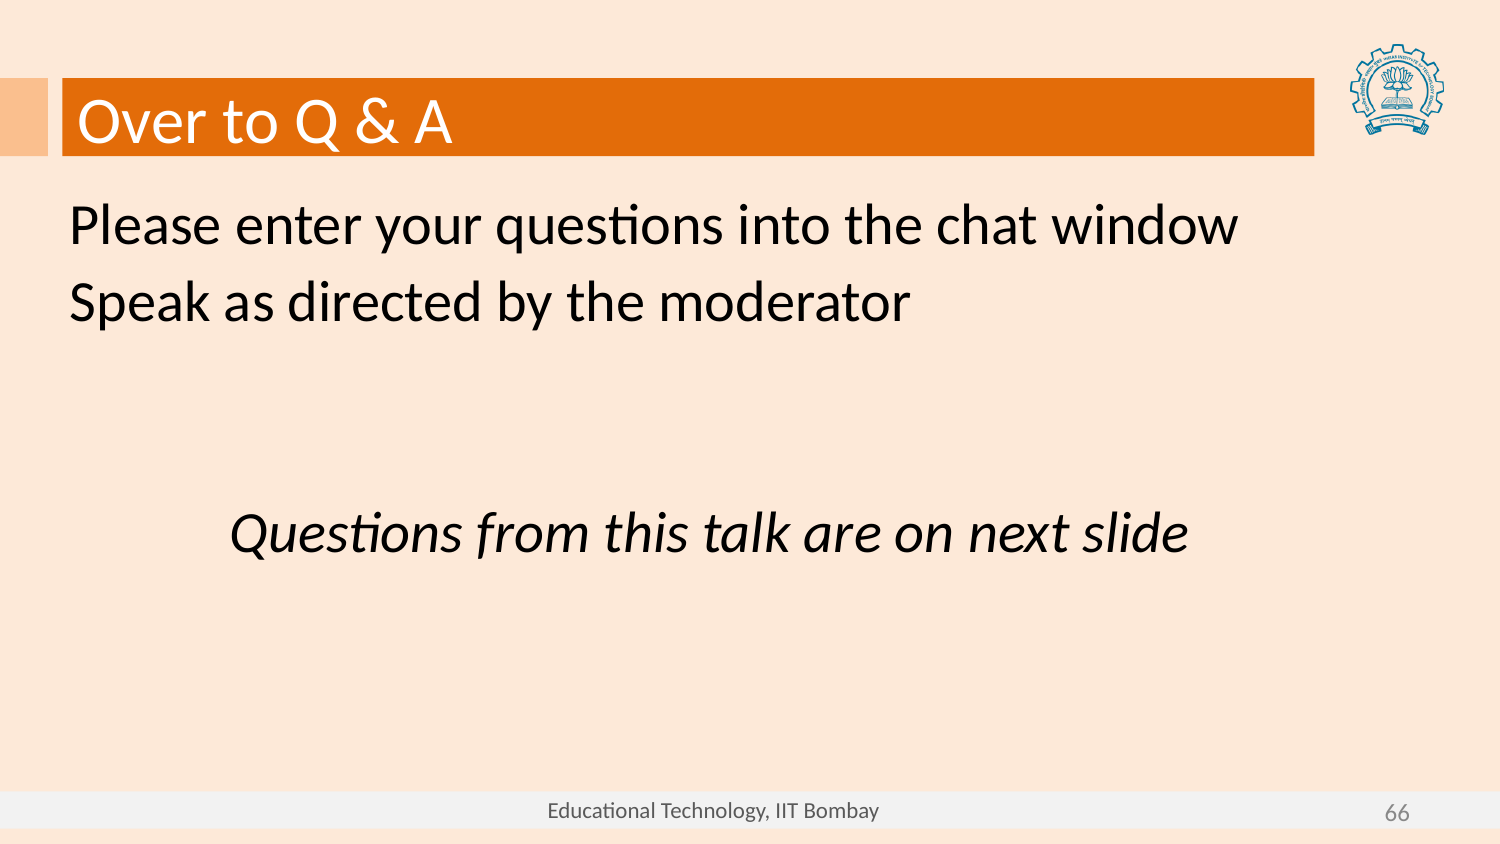

Over to Q & A
Please enter your questions into the chat window
Speak as directed by the moderator

Questions from this talk are on next slide
66